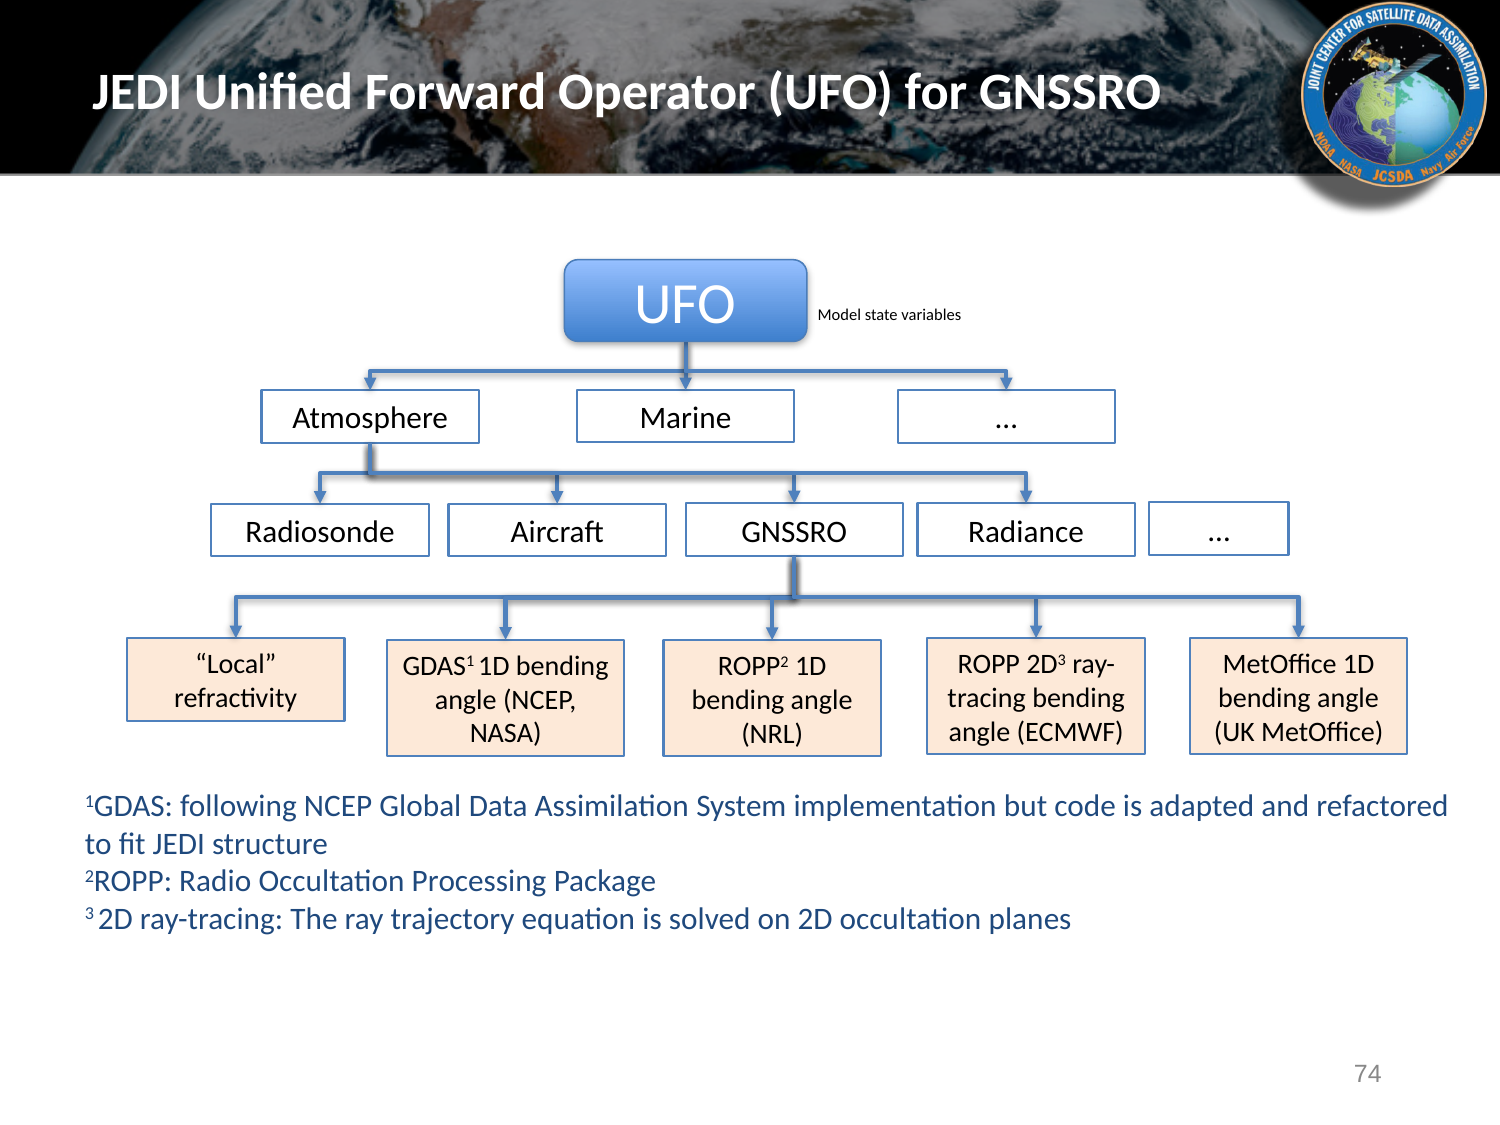

# JEDI Unified Forward Operator (UFO) for GNSSRO
UFO
Model state variables
Marine
Atmosphere
…
…
GNSSRO
Radiance
Aircraft
Radiosonde
ROPP 2D3 ray-tracing bending angle (ECMWF)
“Local” refractivity
GDAS1 1D bending angle (NCEP, NASA)
ROPP2 1D bending angle (NRL)
MetOffice 1D bending angle (UK MetOffice)
1GDAS: following NCEP Global Data Assimilation System implementation but code is adapted and refactored to fit JEDI structure
2ROPP: Radio Occultation Processing Package
3 2D ray-tracing: The ray trajectory equation is solved on 2D occultation planes

74